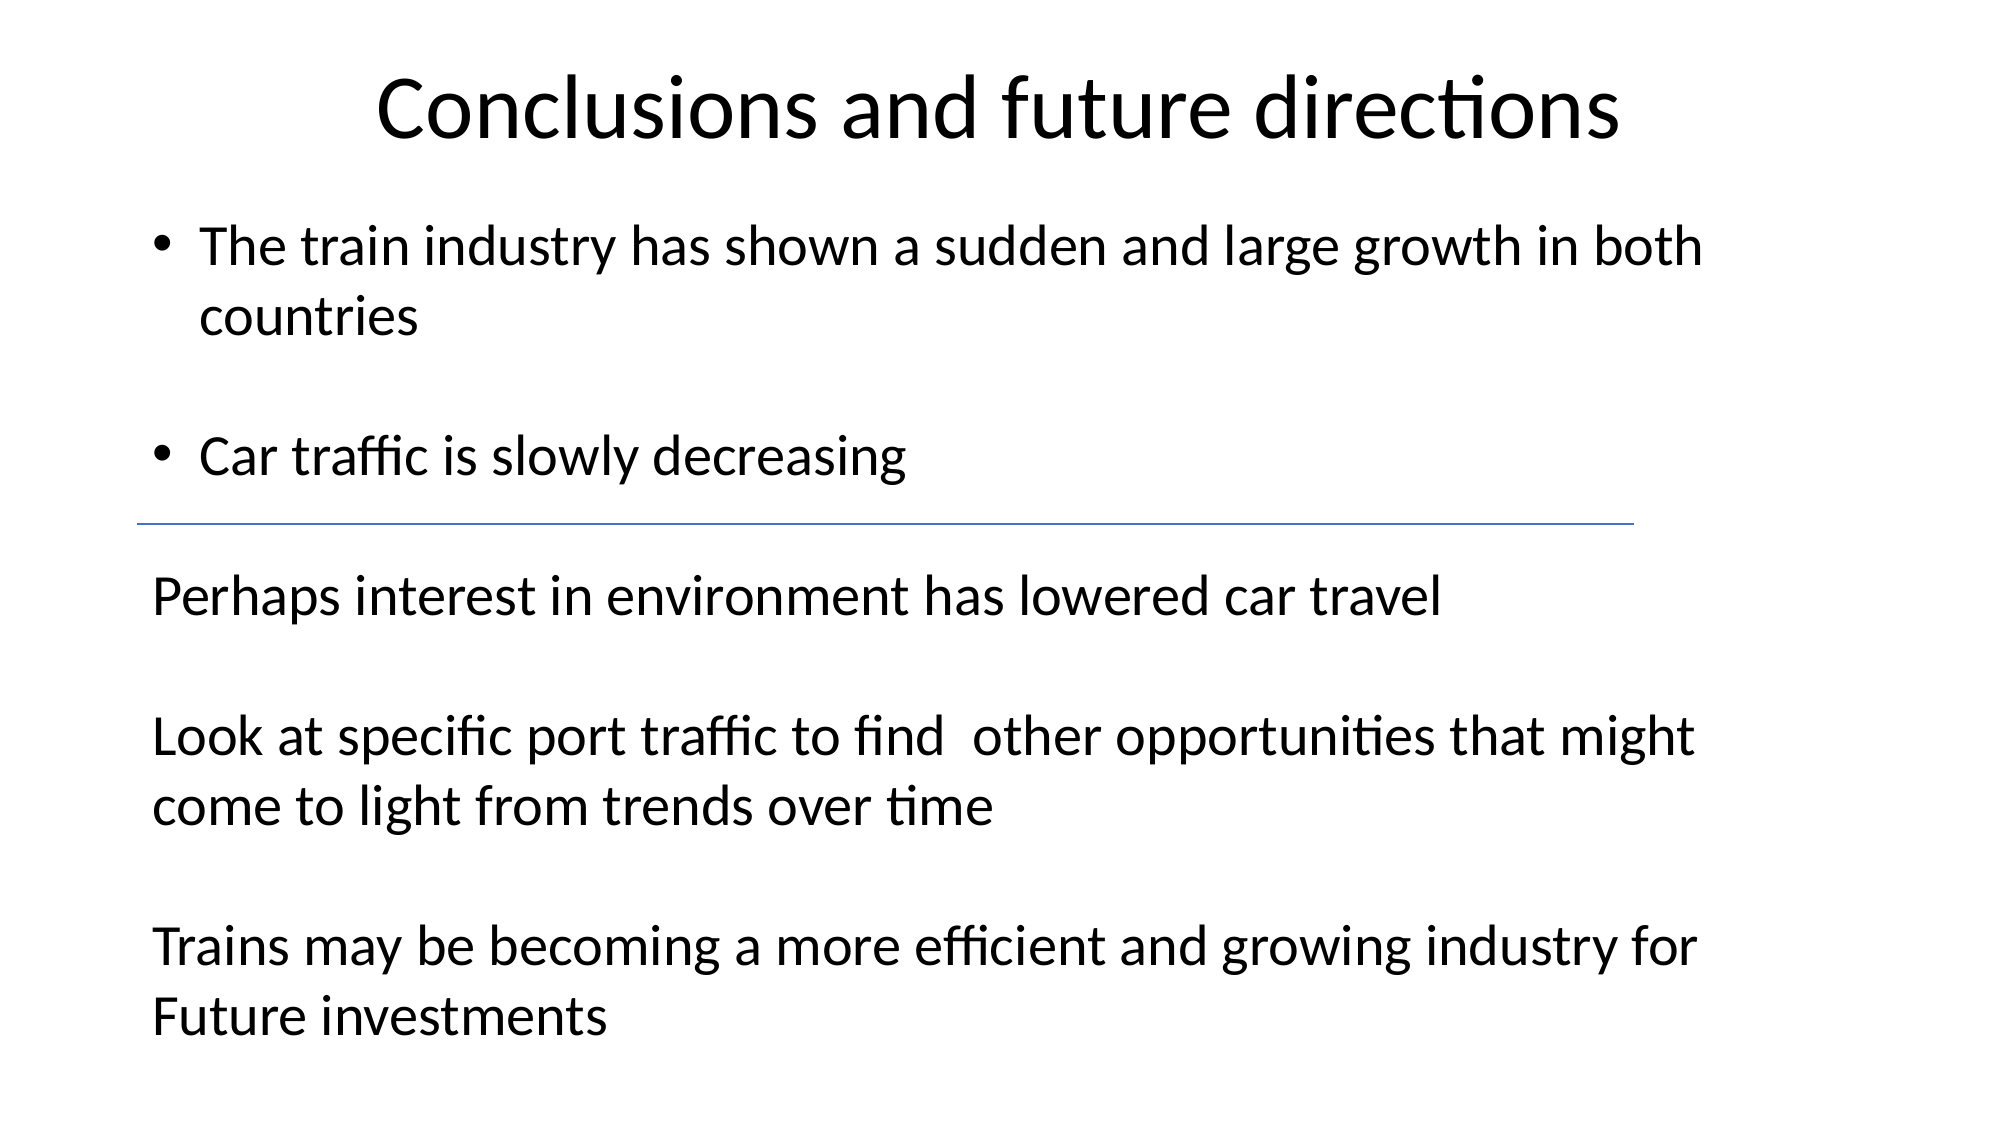

# Conclusions and future directions

The train industry has shown a sudden and large growth in both countries

Car traffic is slowly decreasing

Perhaps interest in environment has lowered car travel

Look at specific port traffic to find  other opportunities that might come to light from trends over time

Trains may be becoming a more efficient and growing industry for
Future investments